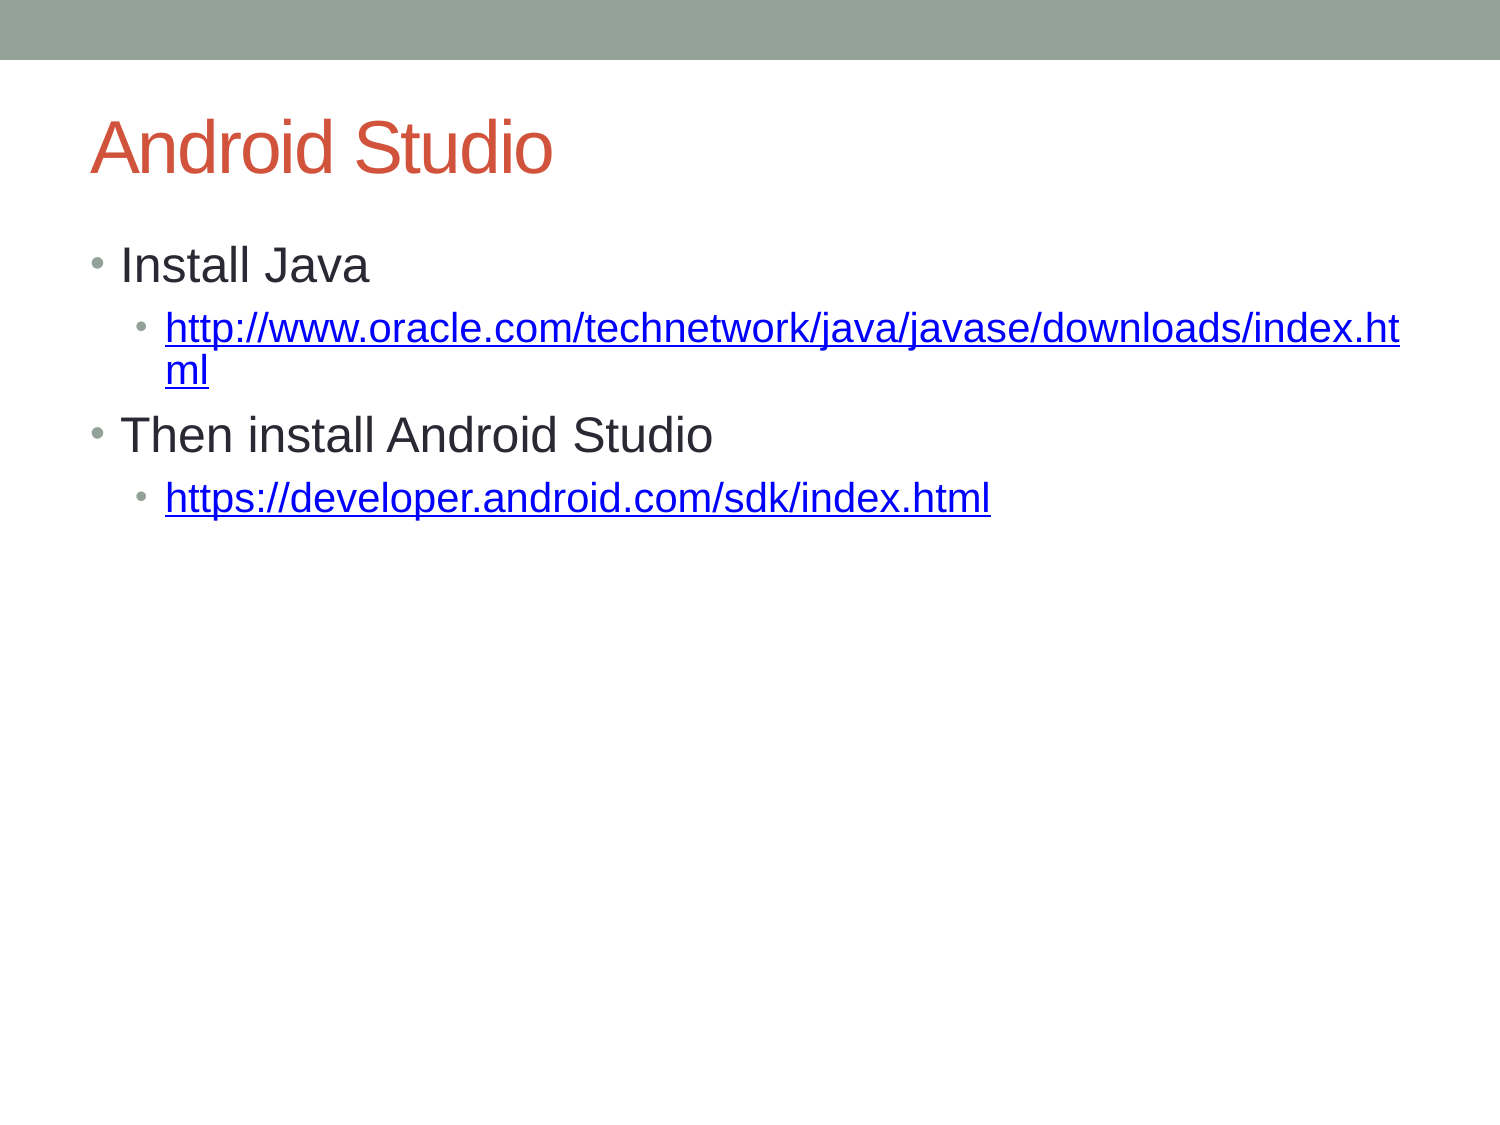

# Android Studio
Install Java
http://www.oracle.com/technetwork/java/javase/downloads/index.html
Then install Android Studio
https://developer.android.com/sdk/index.html